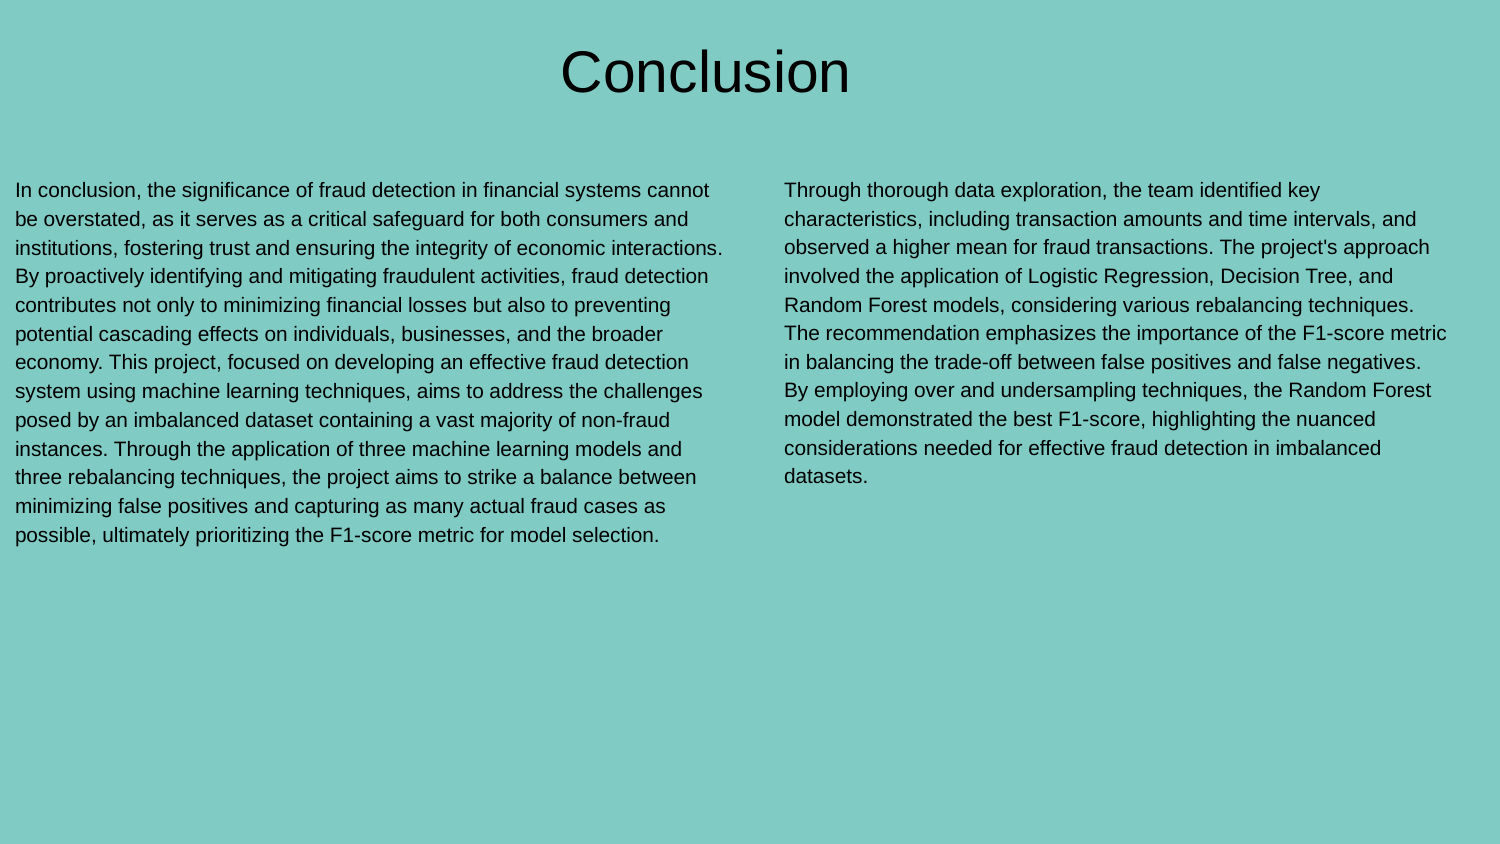

# Conclusion
In conclusion, the significance of fraud detection in financial systems cannot be overstated, as it serves as a critical safeguard for both consumers and institutions, fostering trust and ensuring the integrity of economic interactions. By proactively identifying and mitigating fraudulent activities, fraud detection contributes not only to minimizing financial losses but also to preventing potential cascading effects on individuals, businesses, and the broader economy. This project, focused on developing an effective fraud detection system using machine learning techniques, aims to address the challenges posed by an imbalanced dataset containing a vast majority of non-fraud instances. Through the application of three machine learning models and three rebalancing techniques, the project aims to strike a balance between minimizing false positives and capturing as many actual fraud cases as possible, ultimately prioritizing the F1-score metric for model selection.
Through thorough data exploration, the team identified key characteristics, including transaction amounts and time intervals, and observed a higher mean for fraud transactions. The project's approach involved the application of Logistic Regression, Decision Tree, and Random Forest models, considering various rebalancing techniques. The recommendation emphasizes the importance of the F1-score metric in balancing the trade-off between false positives and false negatives. By employing over and undersampling techniques, the Random Forest model demonstrated the best F1-score, highlighting the nuanced considerations needed for effective fraud detection in imbalanced datasets.